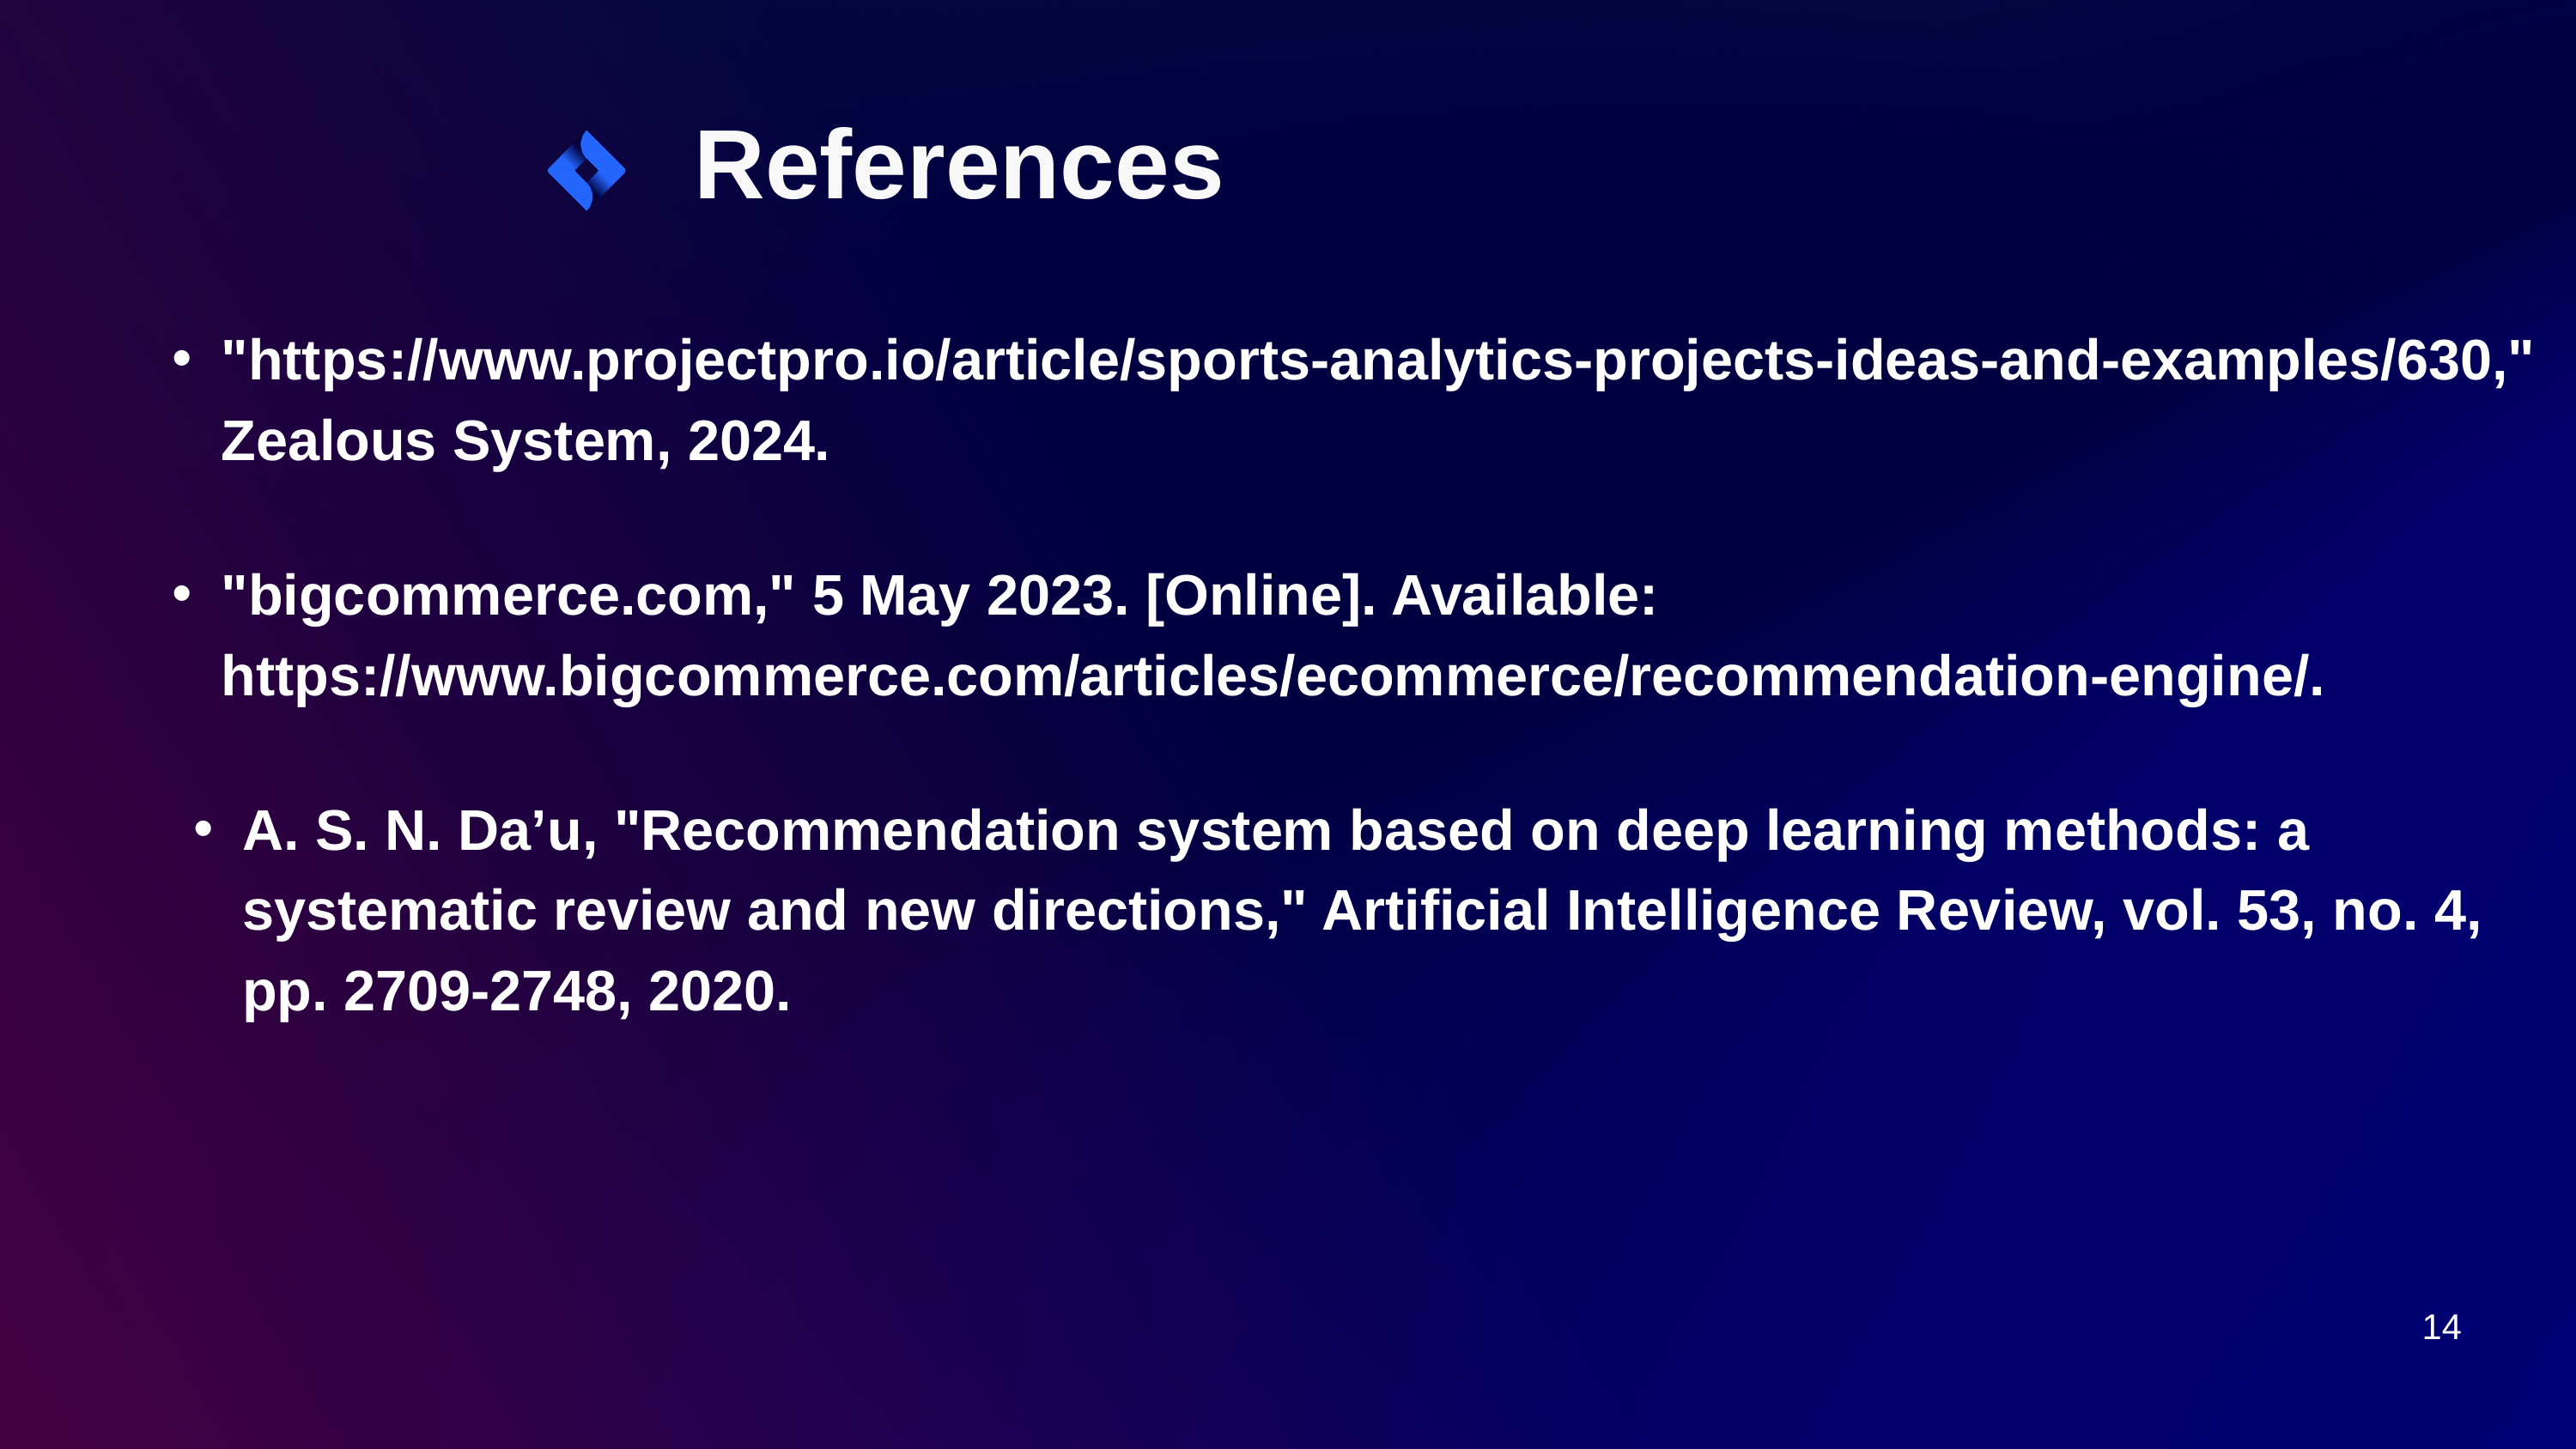

References

"https://www.projectpro.io/article/sports-analytics-projects-ideas-and-examples/630," Zealous System, 2024.
"bigcommerce.com," 5 May 2023. [Online]. Available: https://www.bigcommerce.com/articles/ecommerce/recommendation-engine/.
A. S. N. Da’u, "Recommendation system based on deep learning methods: a systematic review and new directions," Artificial Intelligence Review, vol. 53, no. 4, pp. 2709-2748, 2020.
14